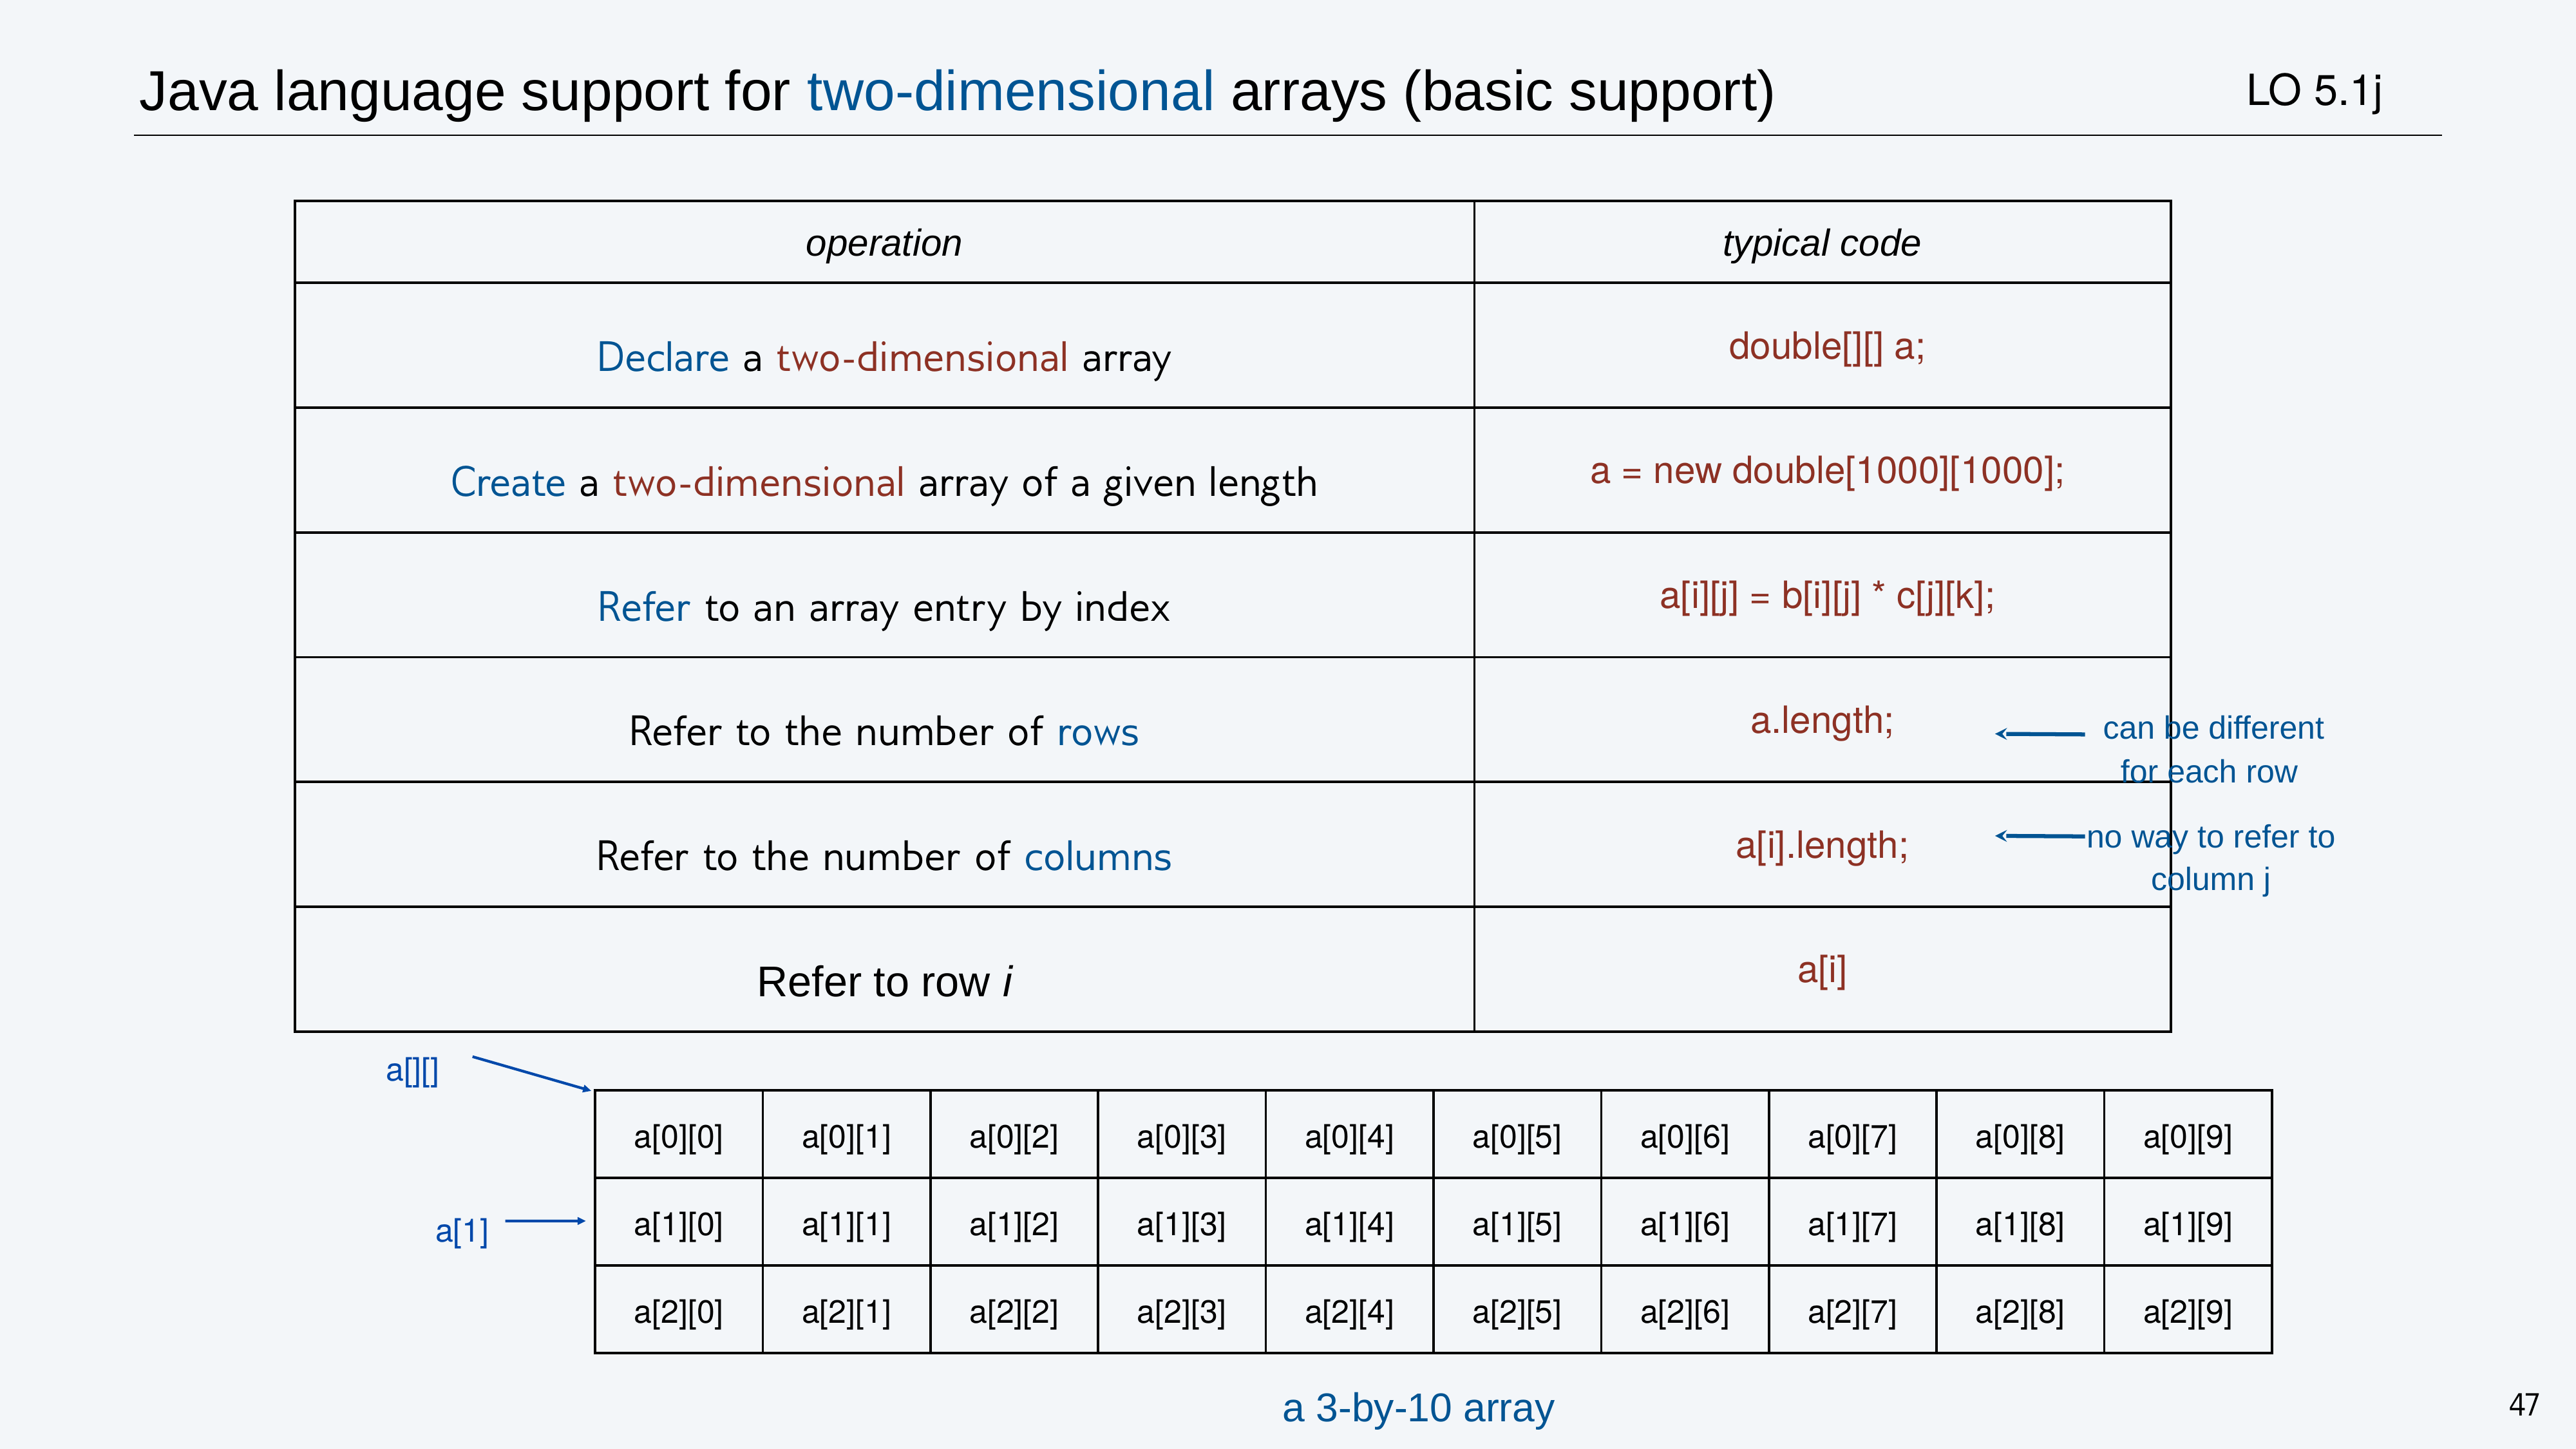

# Java language support for two-dimensional arrays (basic support)
LO 5.1j
| operation | typical code |
| --- | --- |
| Declare a two-dimensional array | double[][] a; |
| Create a two-dimensional array of a given length | a = new double[1000][1000]; |
| Refer to an array entry by index | a[i][j] = b[i][j] \* c[j][k]; |
| Refer to the number of rows | a.length; |
| Refer to the number of columns | a[i].length; |
| Refer to row i | a[i] |
can be different
for each row

no way to refer to column j

a[][]

| a[0][0] | a[0][1] | a[0][2] | a[0][3] | a[0][4] | a[0][5] | a[0][6] | a[0][7] | a[0][8] | a[0][9] |
| --- | --- | --- | --- | --- | --- | --- | --- | --- | --- |
| a[1][0] | a[1][1] | a[1][2] | a[1][3] | a[1][4] | a[1][5] | a[1][6] | a[1][7] | a[1][8] | a[1][9] |
| a[2][0] | a[2][1] | a[2][2] | a[2][3] | a[2][4] | a[2][5] | a[2][6] | a[2][7] | a[2][8] | a[2][9] |
a[1]

a 3-by-10 array
47